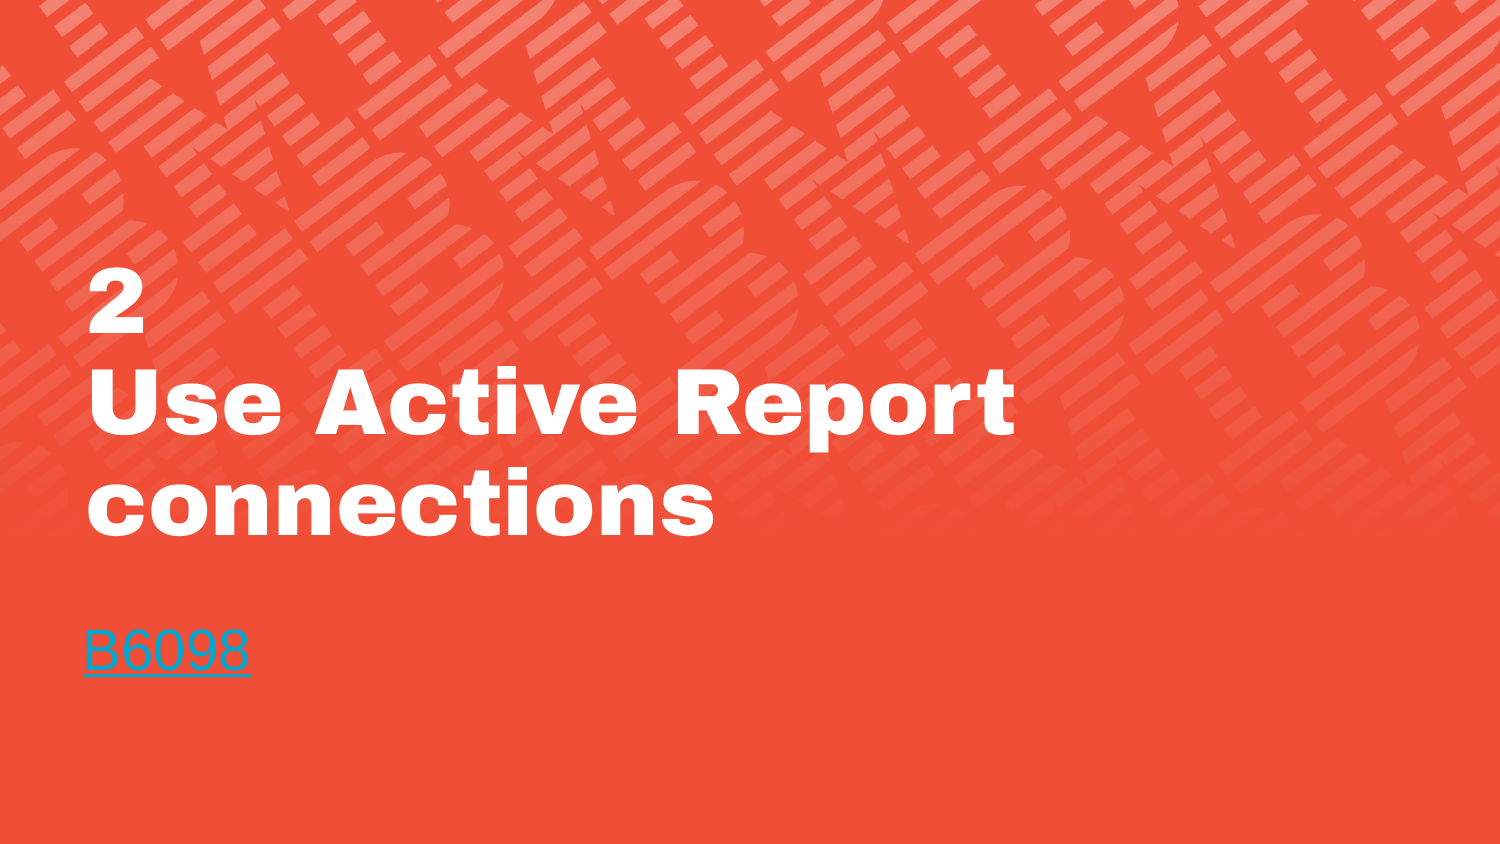

# 2 Use Active Report connections
B6098